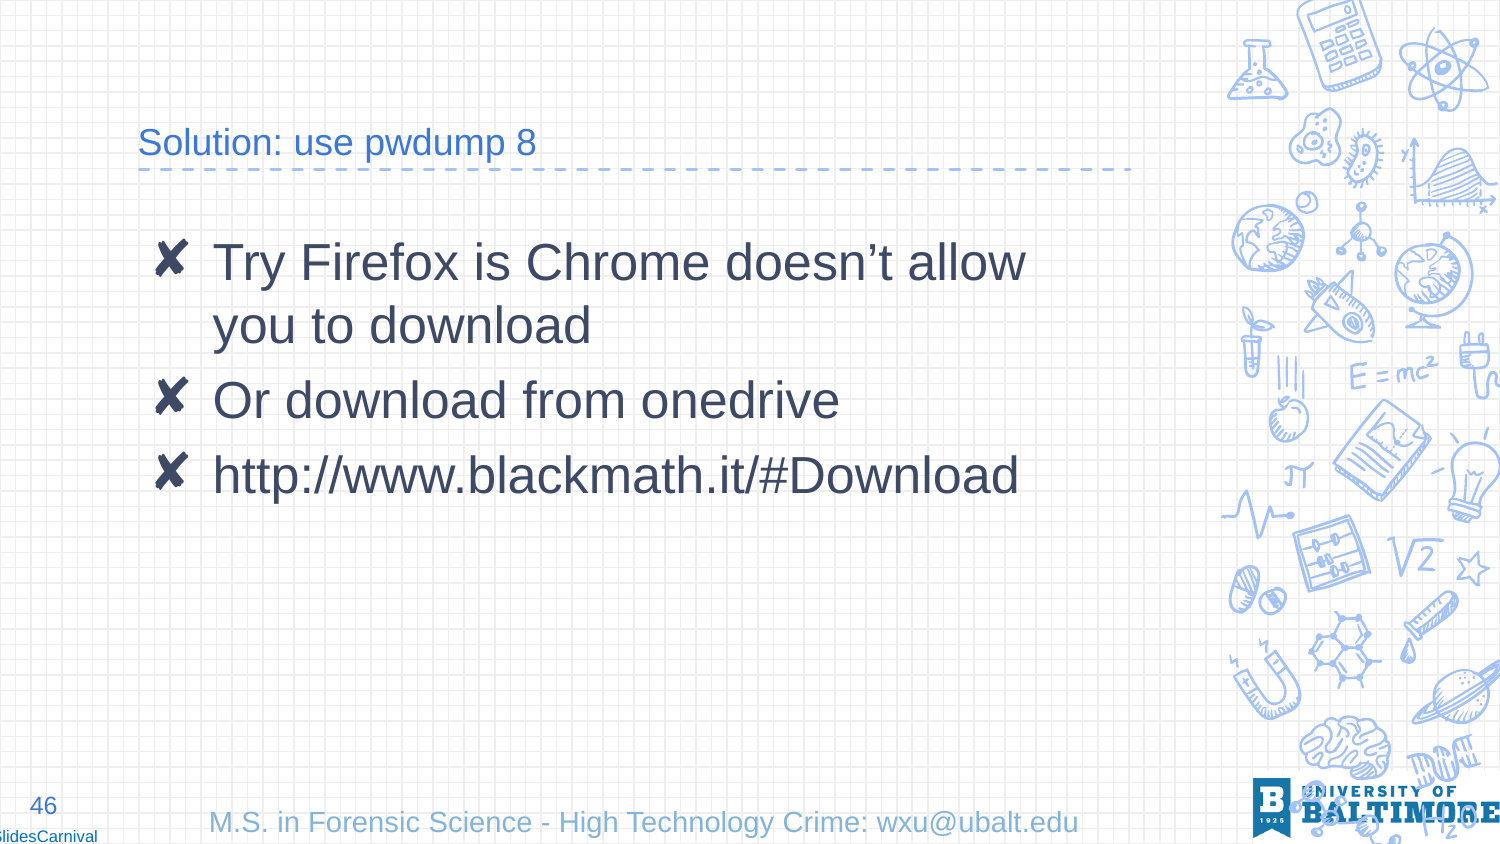

# Solution: use pwdump 8
Try Firefox is Chrome doesn’t allow you to download
Or download from onedrive
http://www.blackmath.it/#Download
46